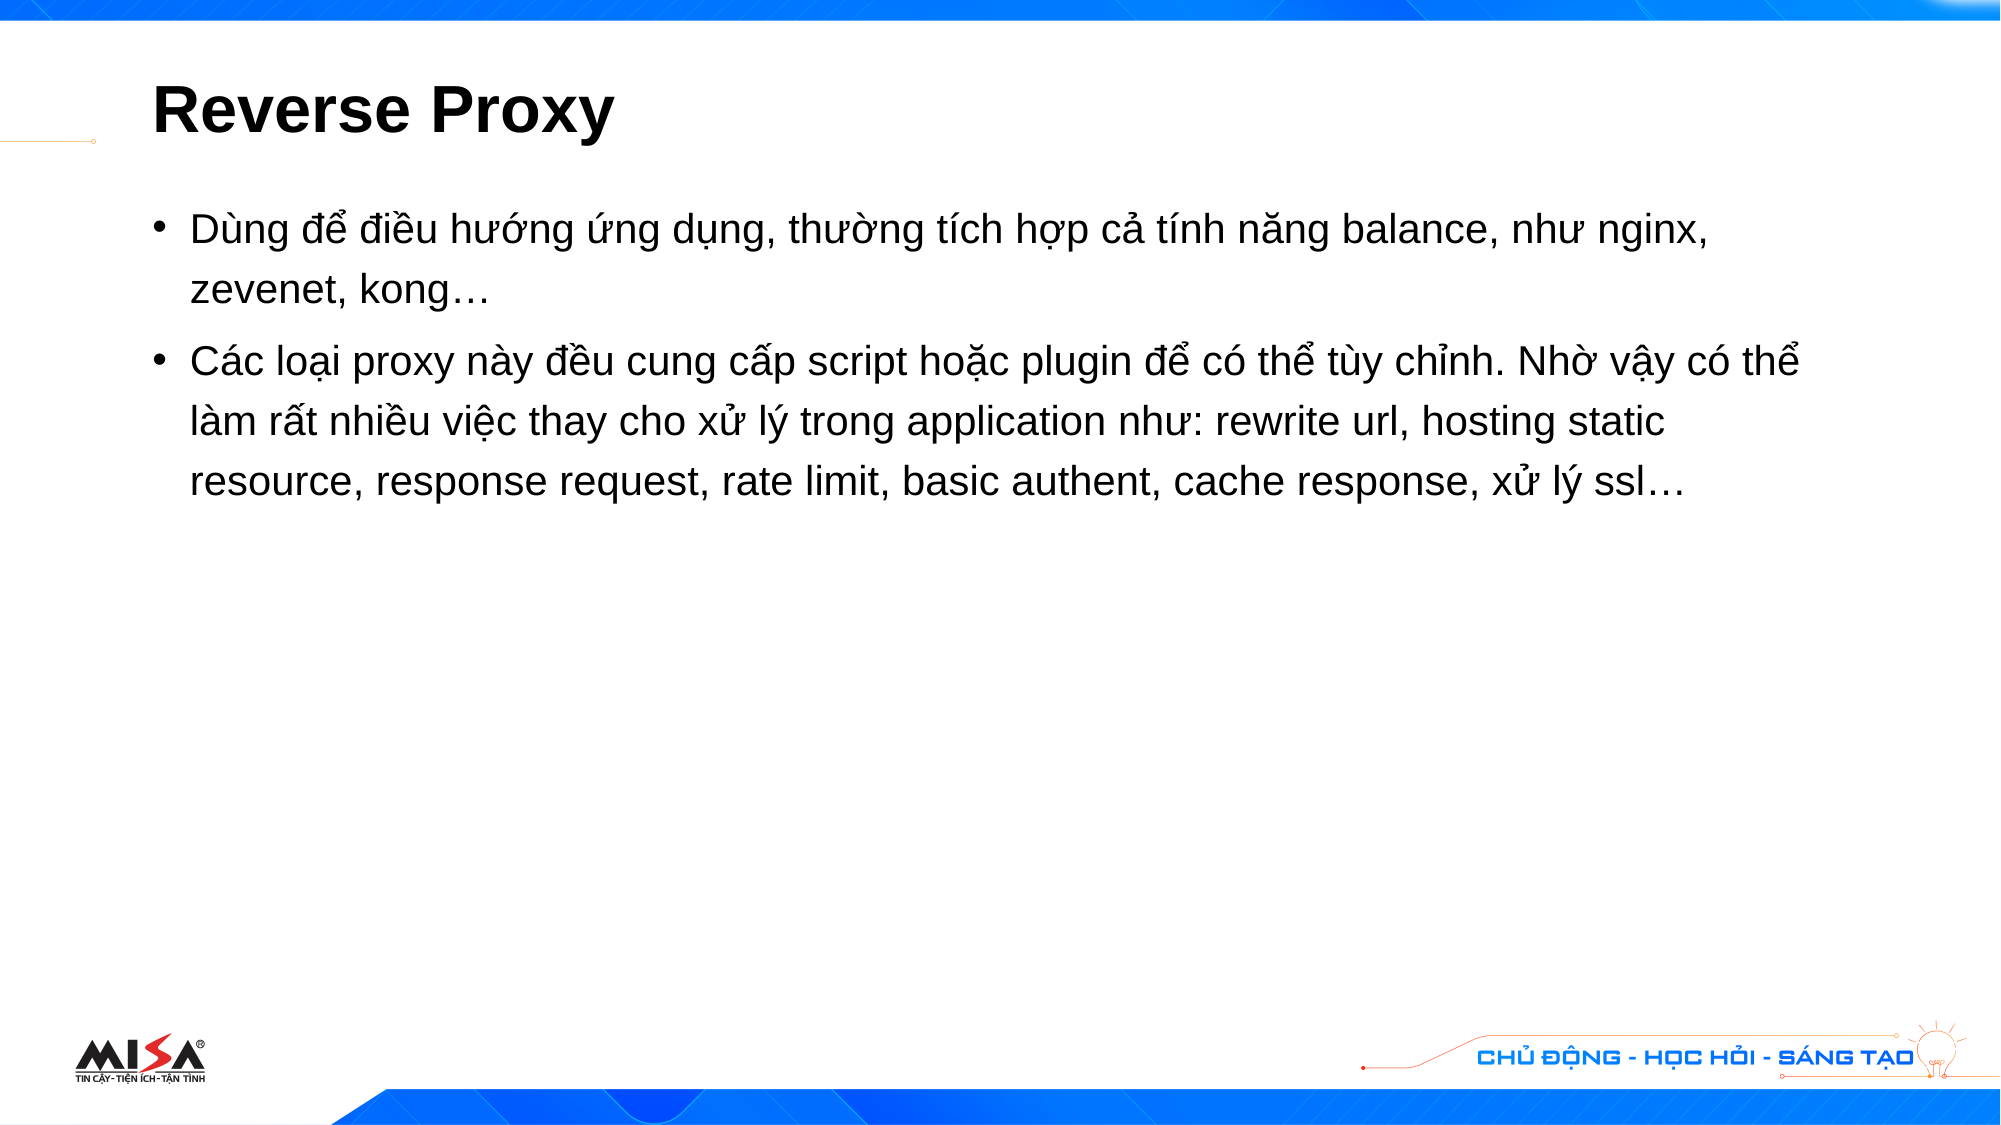

# Reverse Proxy
Dùng để điều hướng ứng dụng, thường tích hợp cả tính năng balance, như nginx, zevenet, kong…
Các loại proxy này đều cung cấp script hoặc plugin để có thể tùy chỉnh. Nhờ vậy có thể làm rất nhiều việc thay cho xử lý trong application như: rewrite url, hosting static resource, response request, rate limit, basic authent, cache response, xử lý ssl…